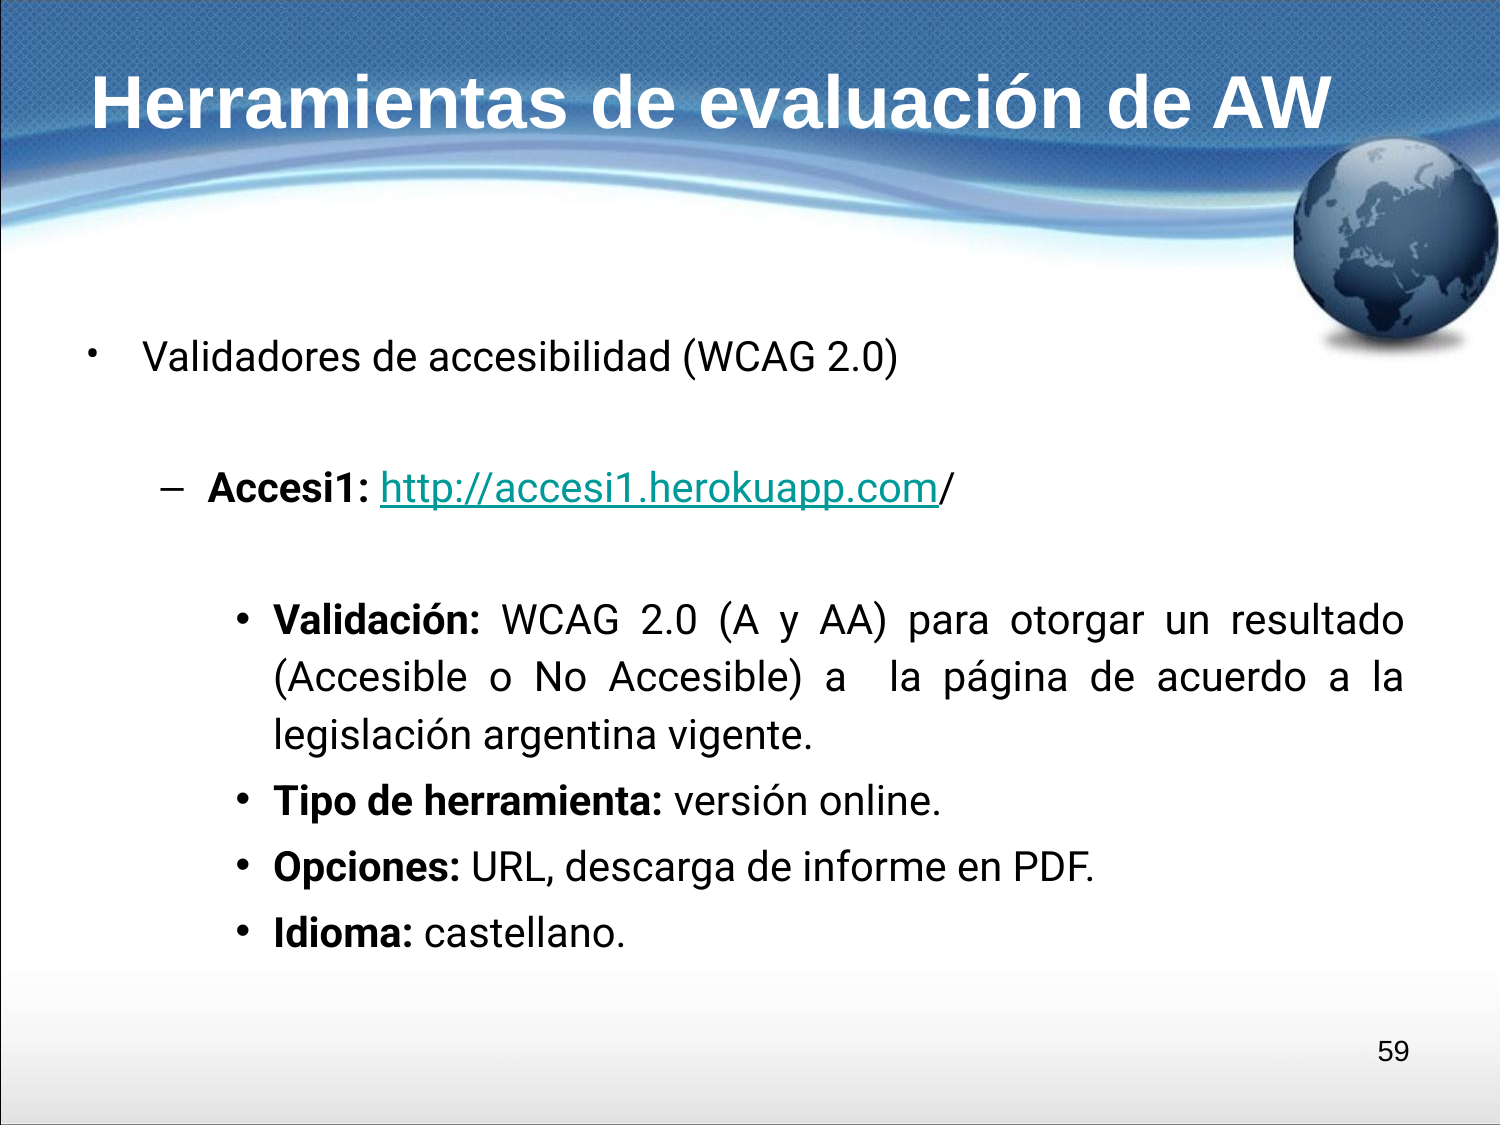

# Herramientas de evaluación de AW
Validadores de accesibilidad (WCAG 2.0)

Accesi1: http://accesi1.herokuapp.com/

Validación: WCAG 2.0 (A y AA) para otorgar un resultado (Accesible o No Accesible) a  la página de acuerdo a la legislación argentina vigente.
Tipo de herramienta: versión online.
Opciones: URL, descarga de informe en PDF.
Idioma: castellano.

59